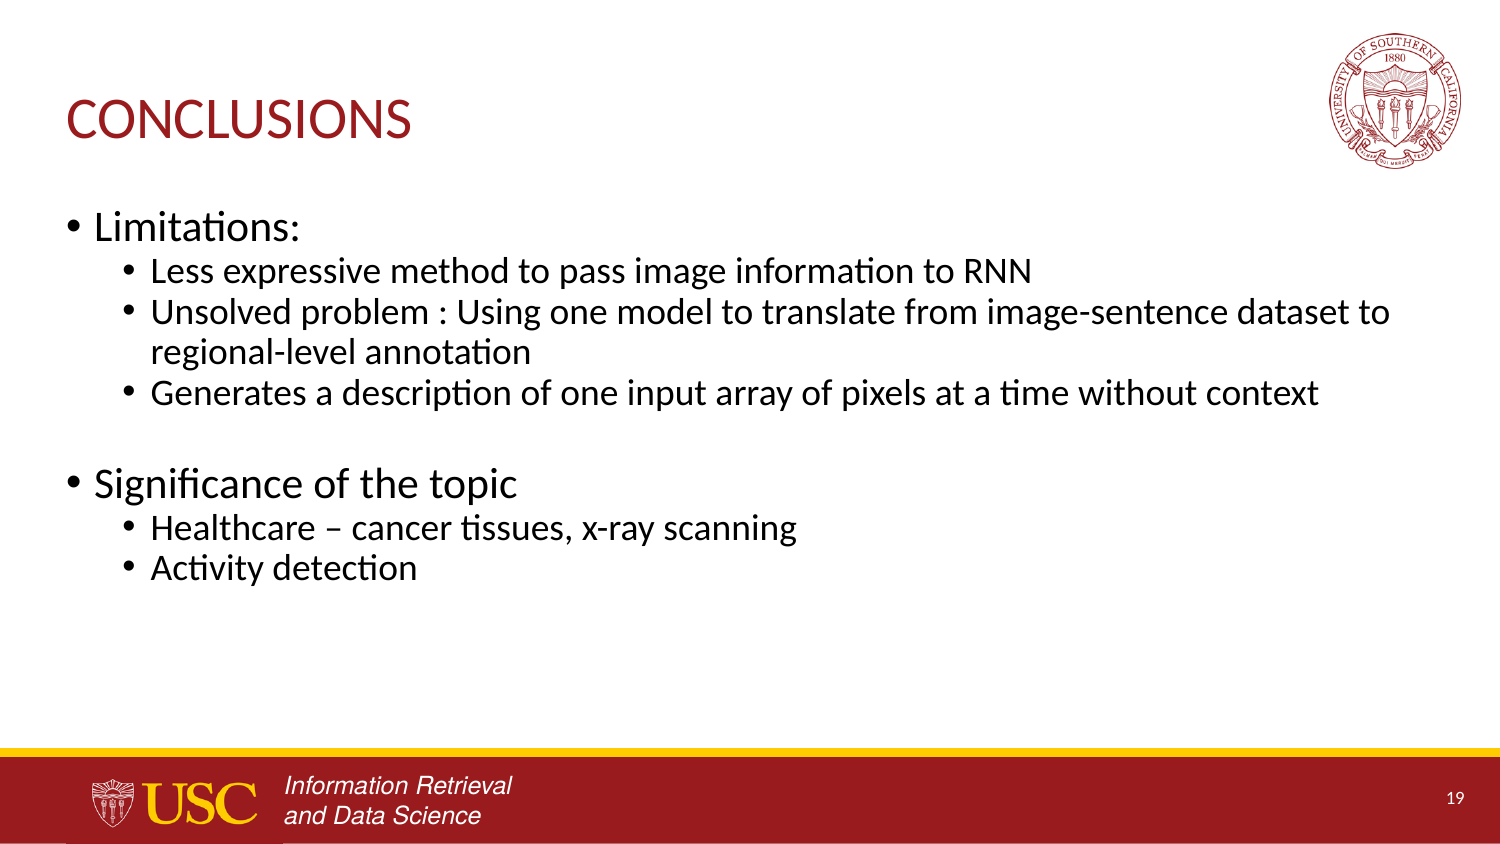

# CONCLUSIONS
Limitations:
Less expressive method to pass image information to RNN
Unsolved problem : Using one model to translate from image-sentence dataset to regional-level annotation
Generates a description of one input array of pixels at a time without context

Significance of the topic
Healthcare – cancer tissues, x-ray scanning
Activity detection

19